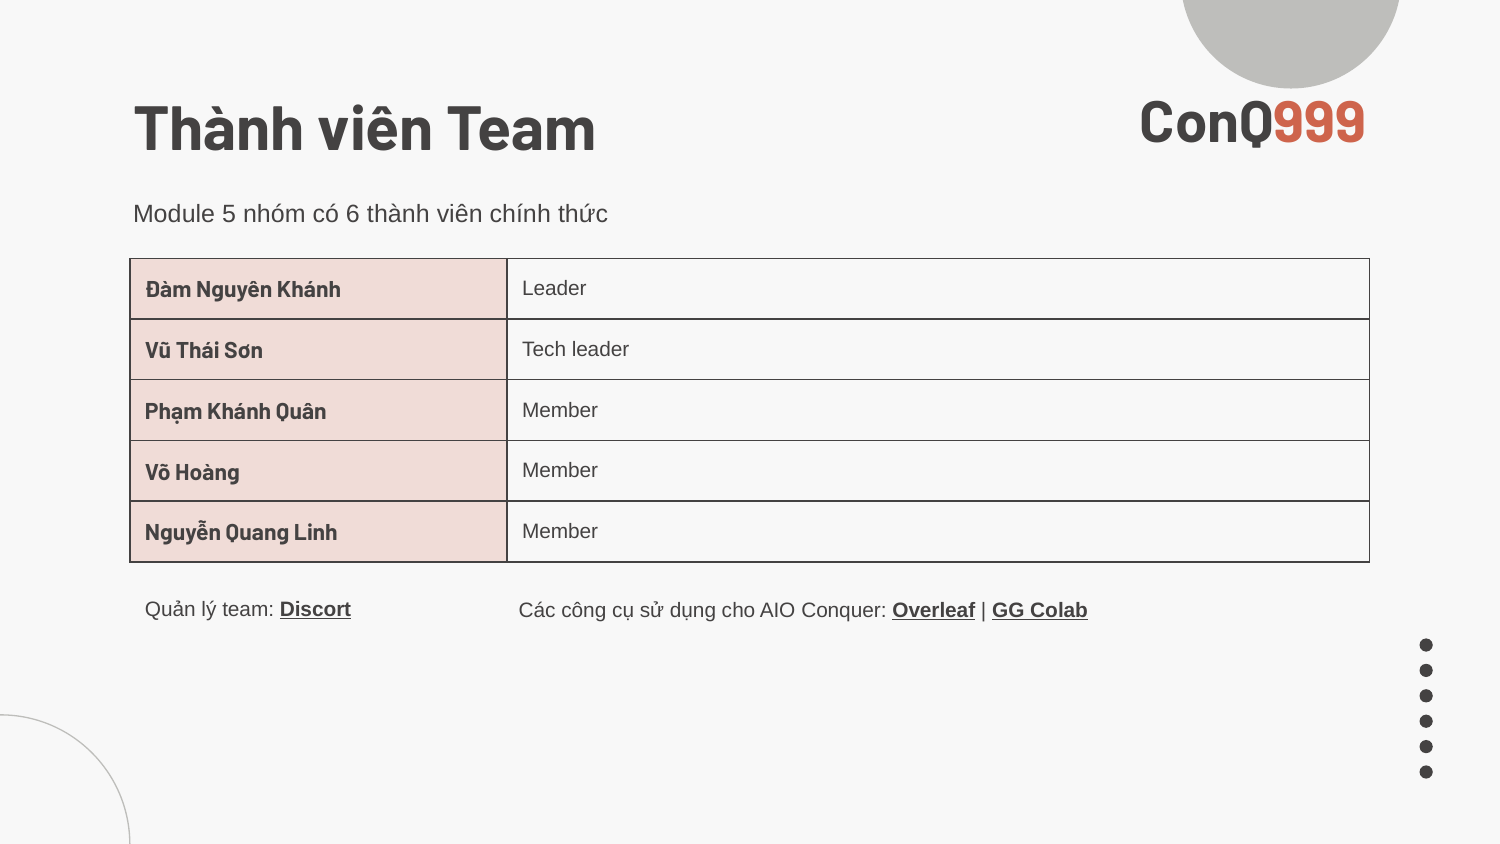

# Thành viên Team
Module 5 nhóm có 6 thành viên chính thức
| Đàm Nguyên Khánh | Leader |
| --- | --- |
| Vũ Thái Sơn | Tech leader |
| Phạm Khánh Quân | Member |
| Võ Hoàng | Member |
| Nguyễn Quang Linh | Member |
Quản lý team: Discort
Các công cụ sử dụng cho AIO Conquer: Overleaf | GG Colab